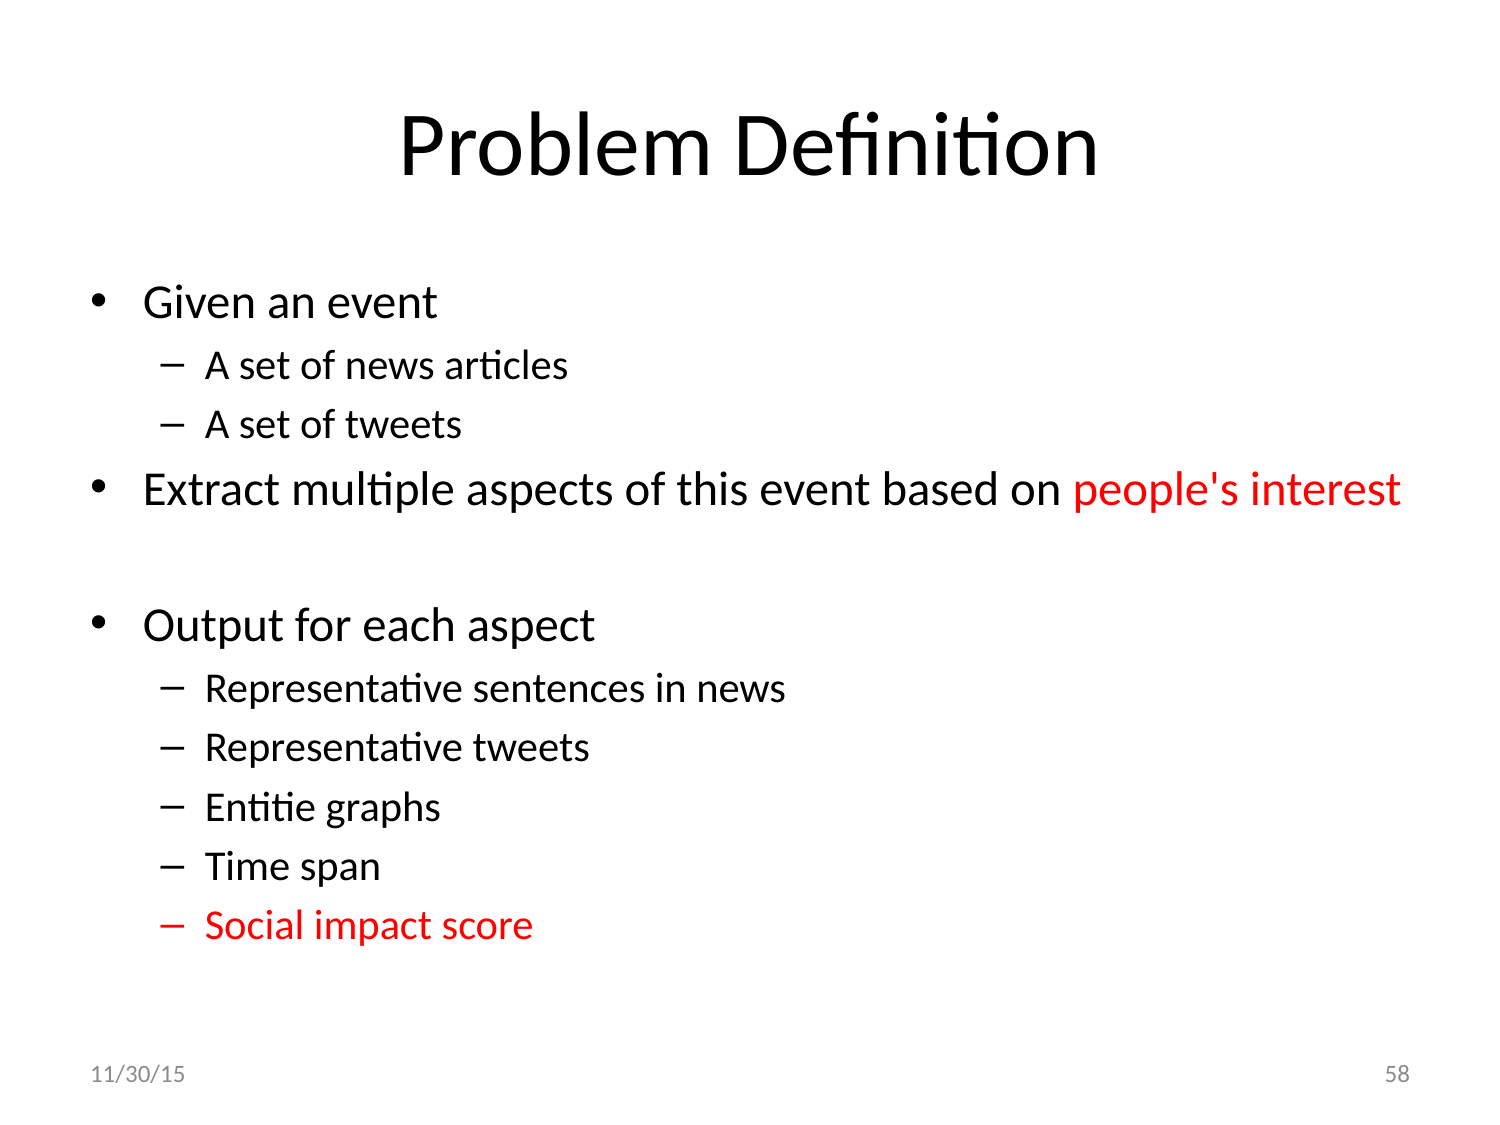

# Problem Definition
Given an event
A set of news articles
A set of tweets
Extract multiple aspects of this event based on people's interest

Output for each aspect
Representative sentences in news
Representative tweets
Entitie graphs
Time span
Social impact score
11/30/15
58